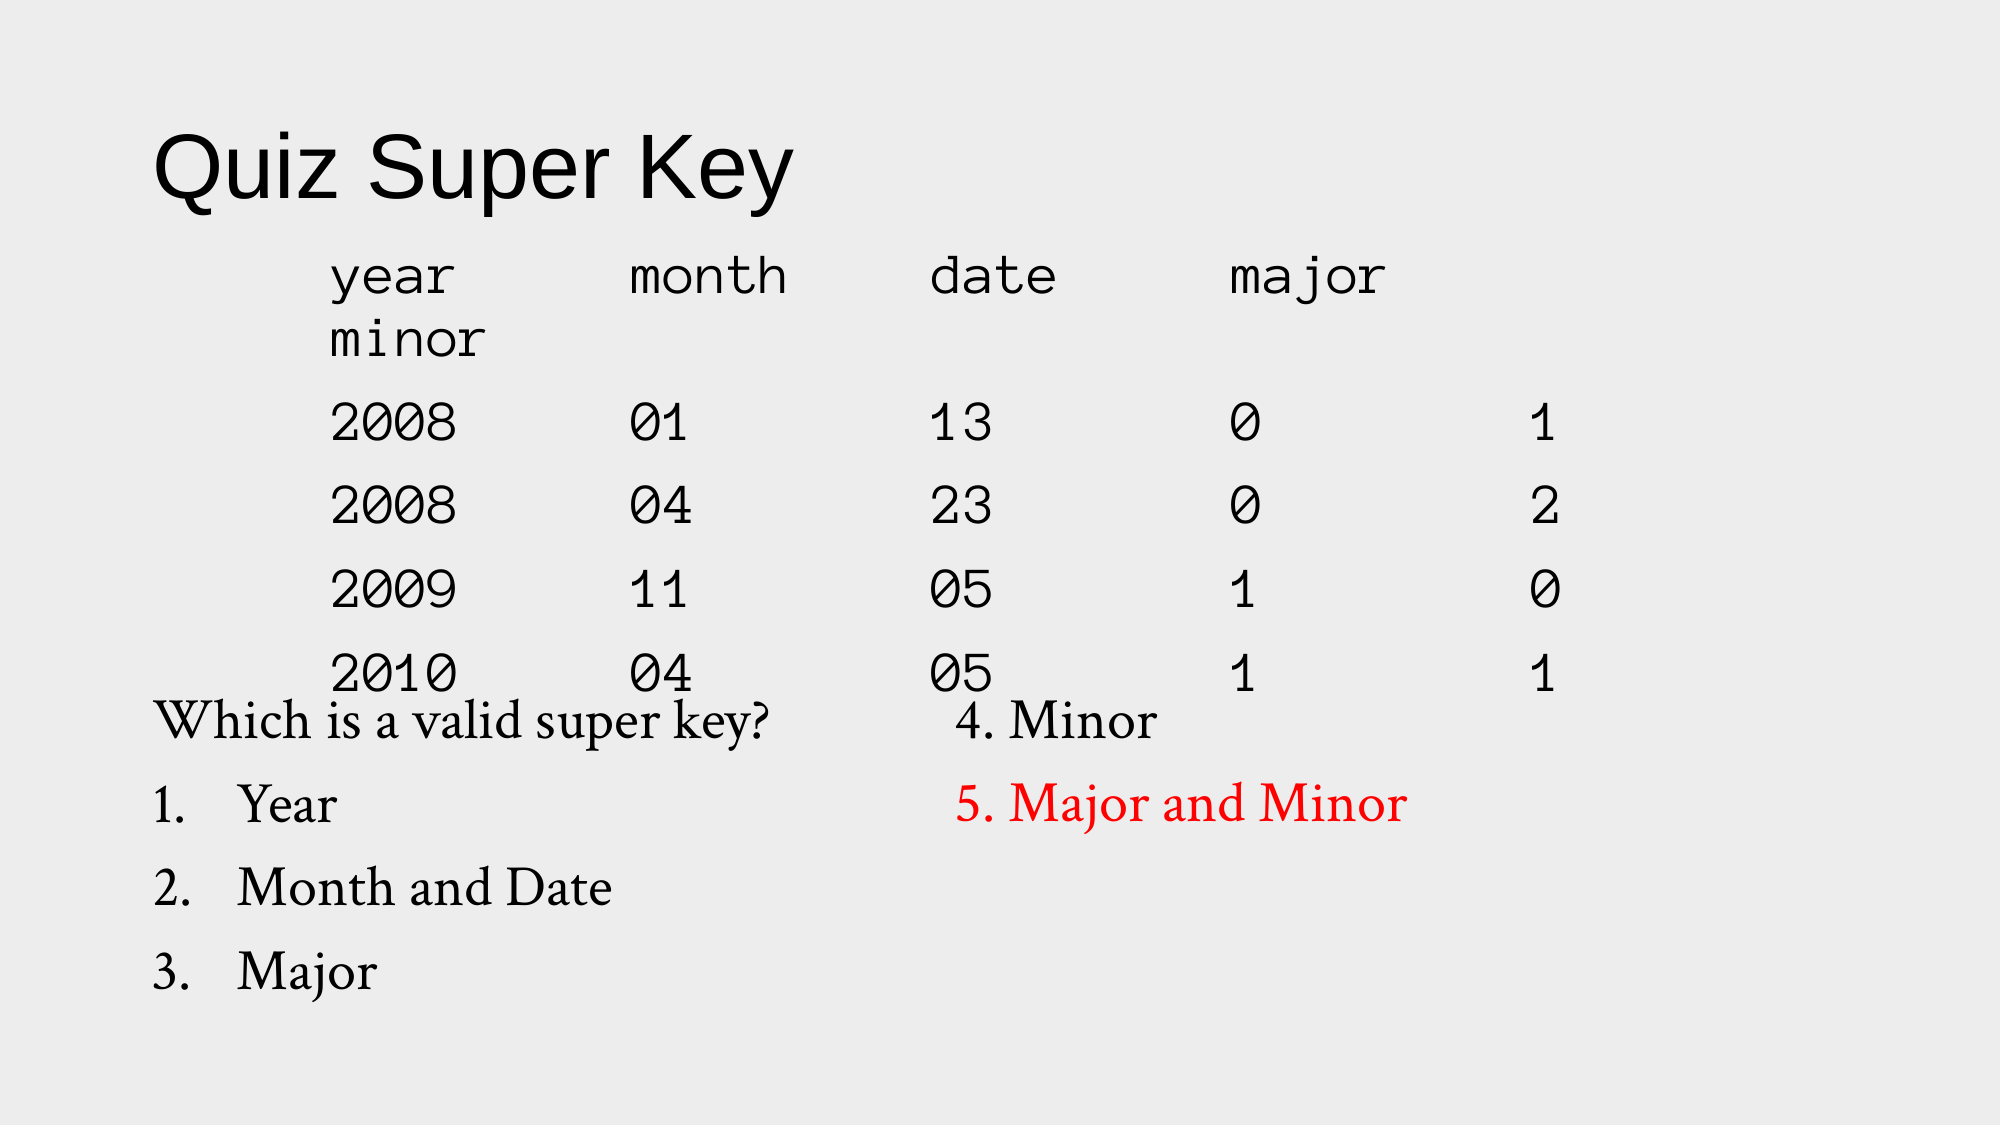

# Quiz Super Key
year 	month 	date 	major 	minor
2008		01		13		0		1
2008		04		23		0		2
2009		11		05		1		0
2010		04		05		1		1
Which is a valid super key?
Year
Month and Date
Major
4. Minor
5. Major and Minor